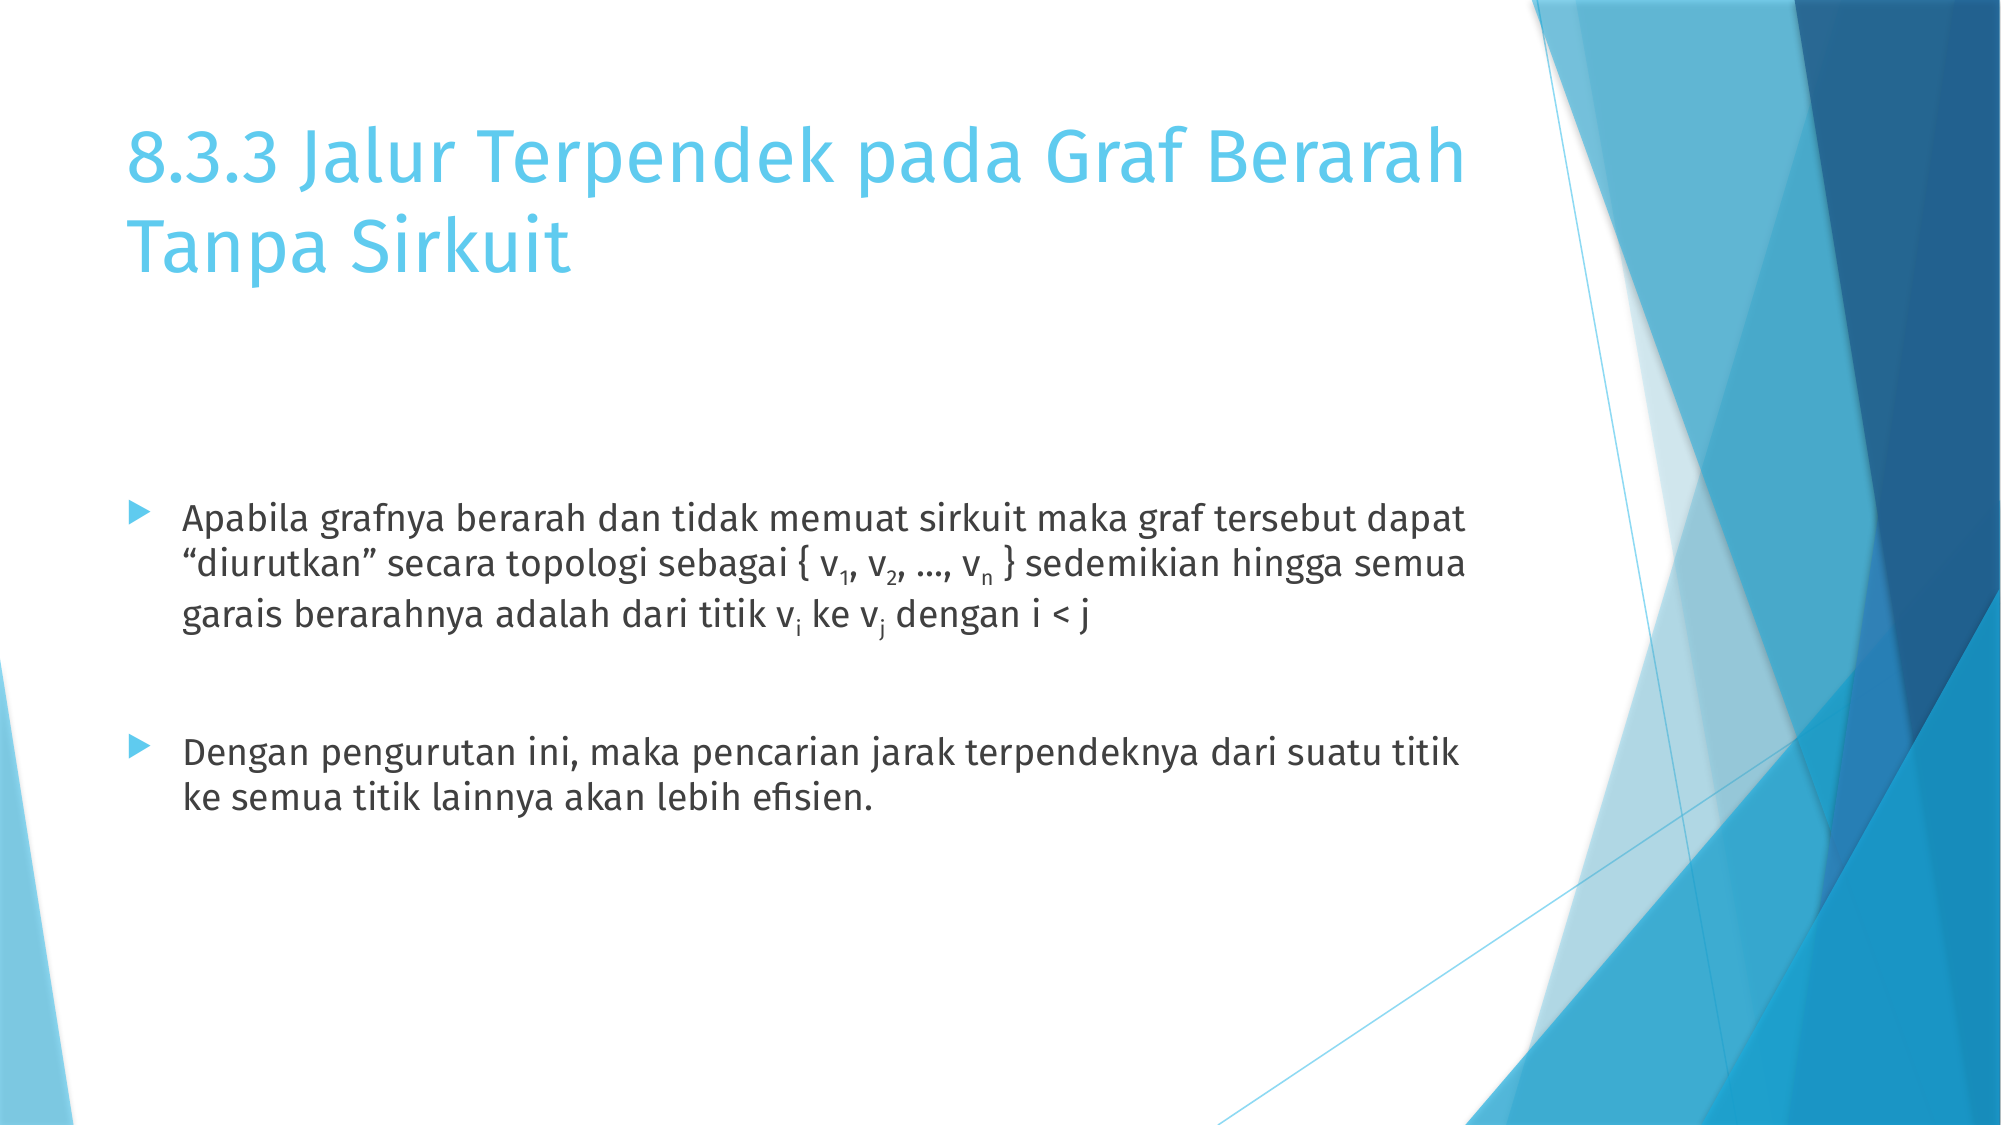

# 8.3.3 Jalur Terpendek pada Graf Berarah Tanpa Sirkuit

Apabila grafnya berarah dan tidak memuat sirkuit maka graf tersebut dapat “diurutkan” secara topologi sebagai { v1, v2, ..., vn } sedemikian hingga semua garais berarahnya adalah dari titik vi ke vj dengan i < j

Dengan pengurutan ini, maka pencarian jarak terpendeknya dari suatu titik ke semua titik lainnya akan lebih efisien.